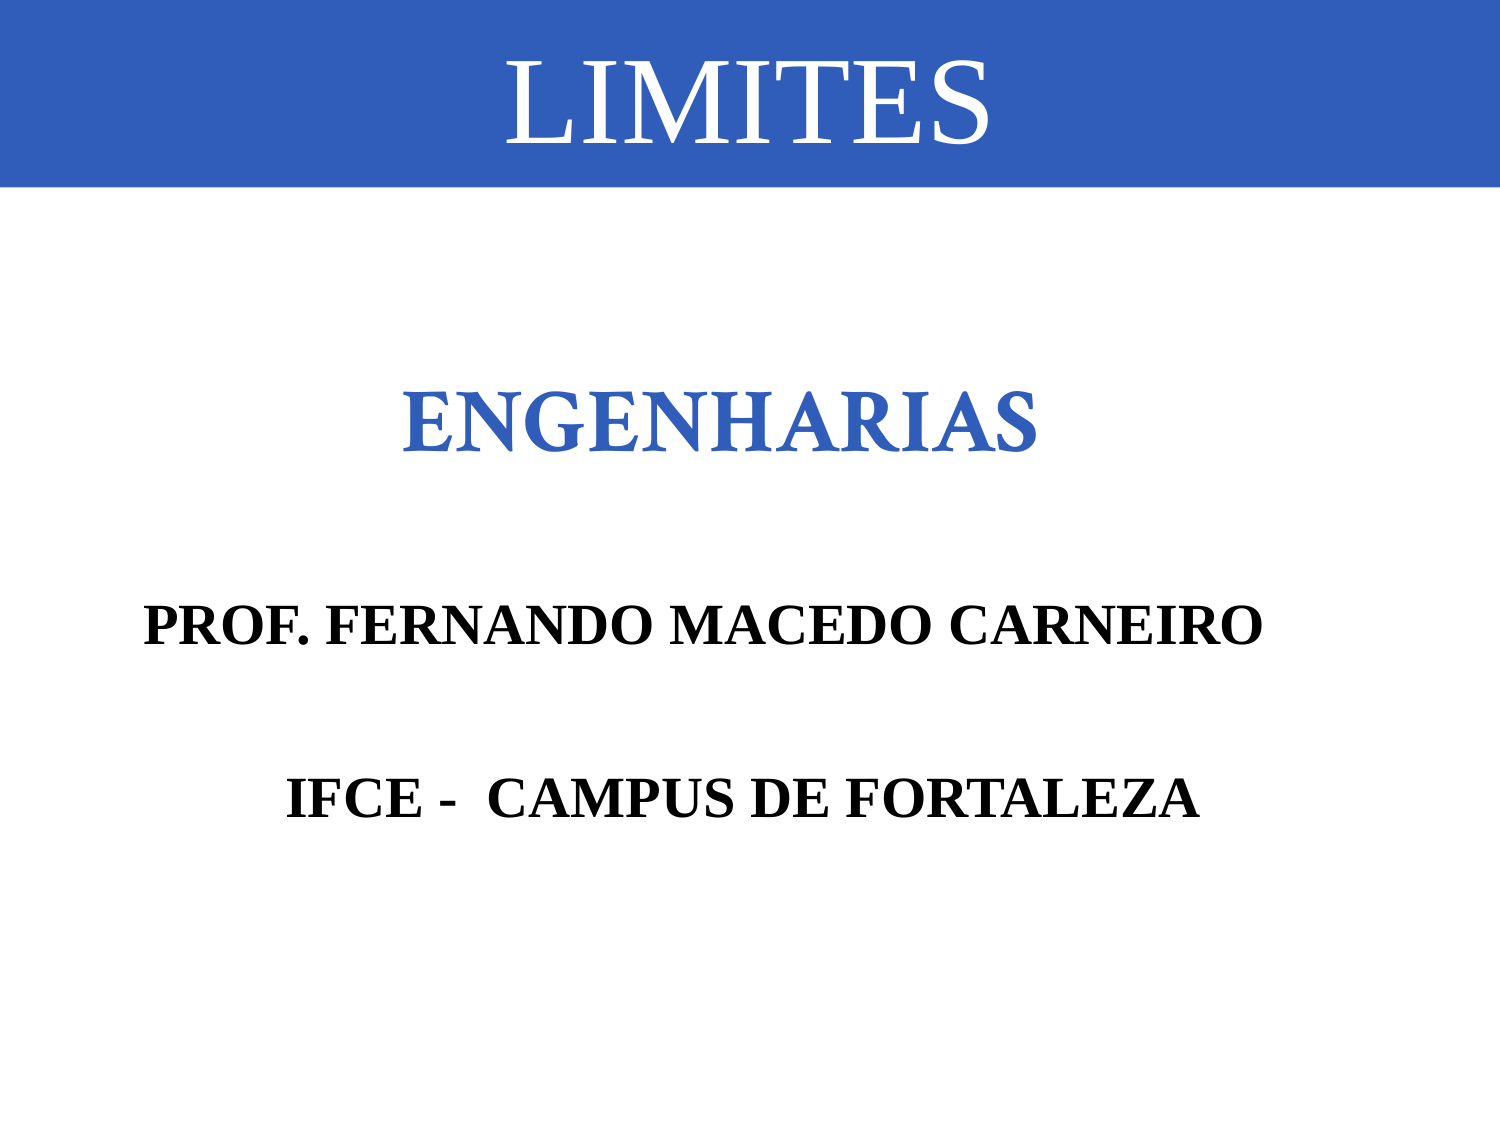

LIMITES
ENGENHARIAS

PROF. FERNANDO MACEDO CARNEIRO
IFCE -  CAMPUS DE FORTALEZA